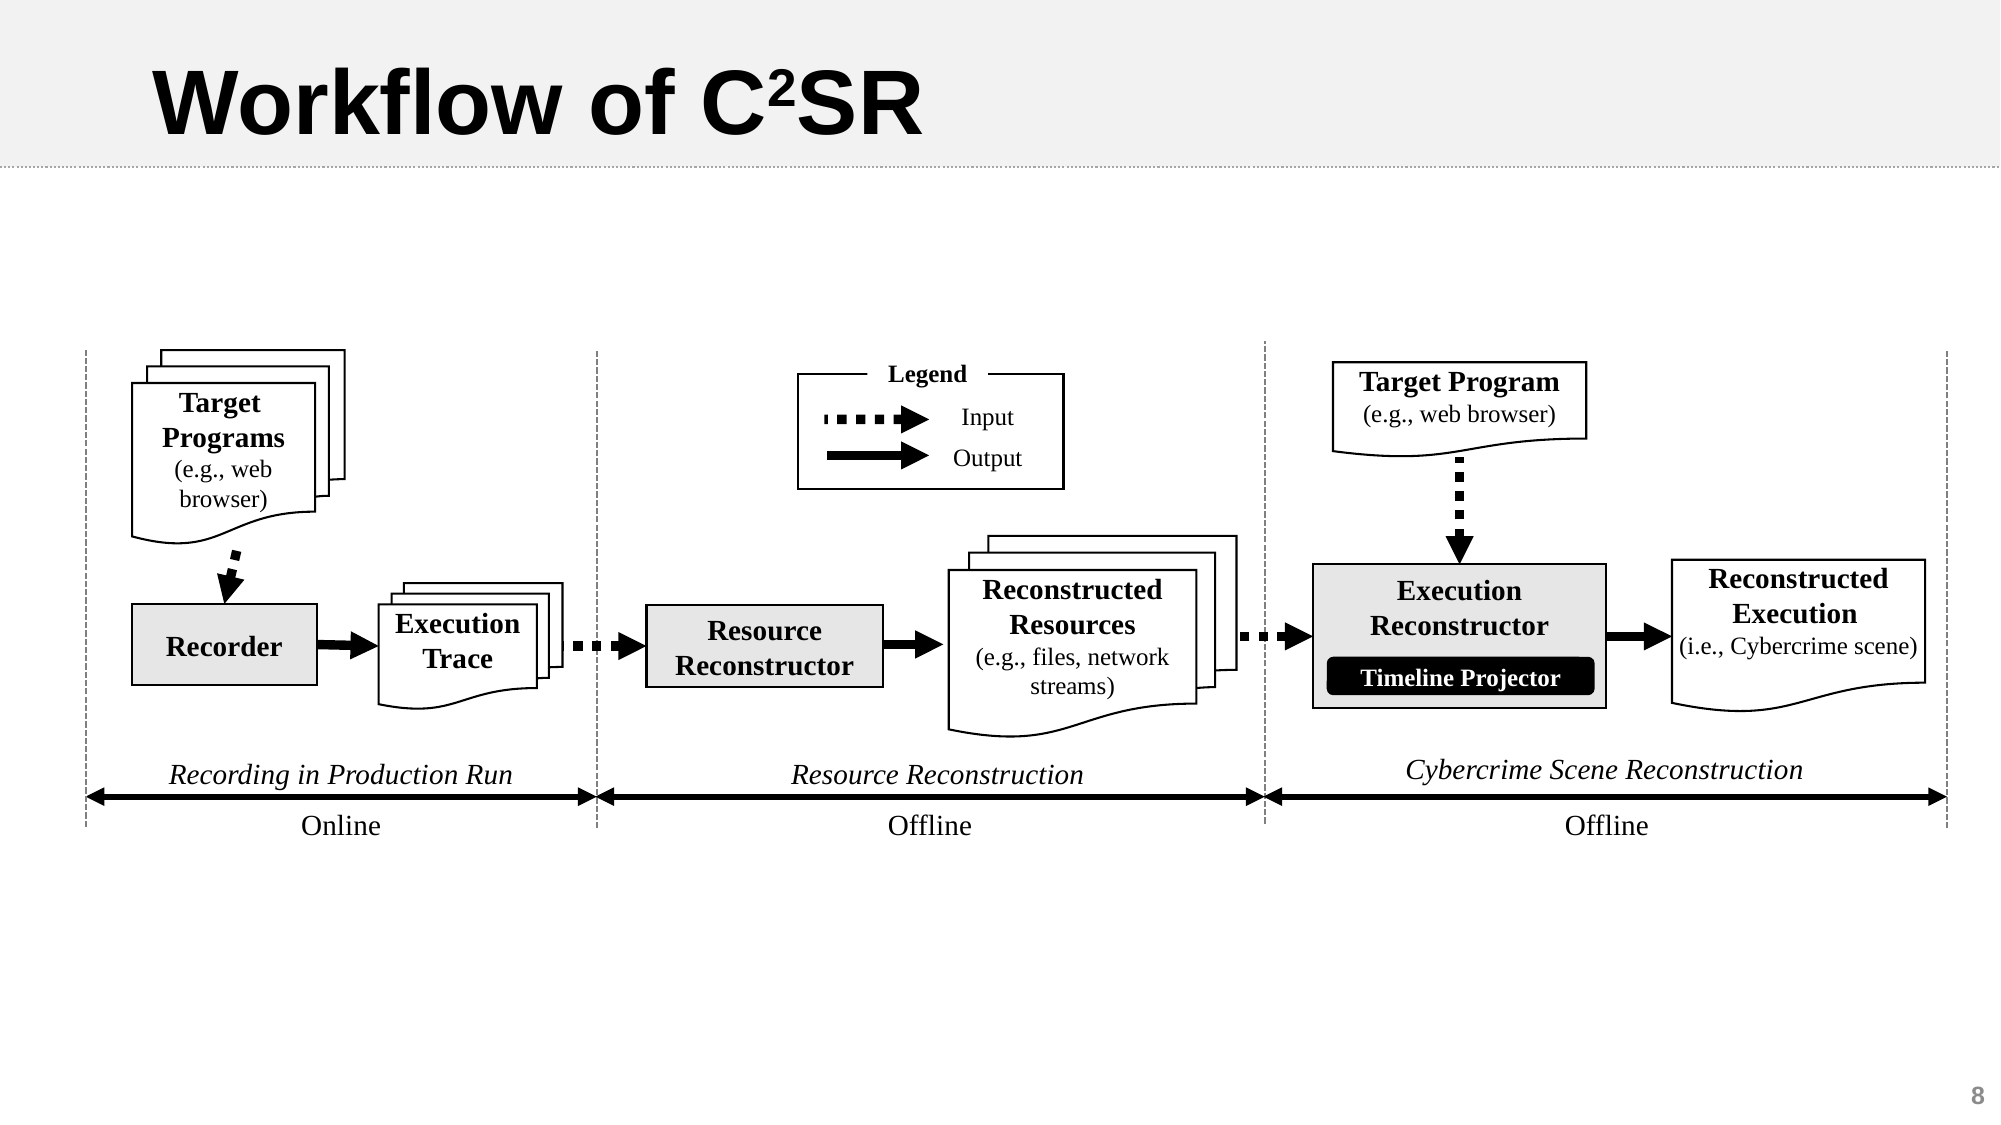

# Workflow of C2SR
Target
Programs
(e.g., web browser)
Legend
Target Program
(e.g., web browser)

Input
Output
Reconstructed Resources
(e.g., files, network streams)
Reconstructed
Execution
(i.e., Cybercrime scene)
Execution Reconstructor
Execution Trace
Recorder
Resource Reconstructor
Timeline Projector
Cybercrime Scene Reconstruction
Recording in Production Run
Resource Reconstruction
Online
Offline
Offline
8